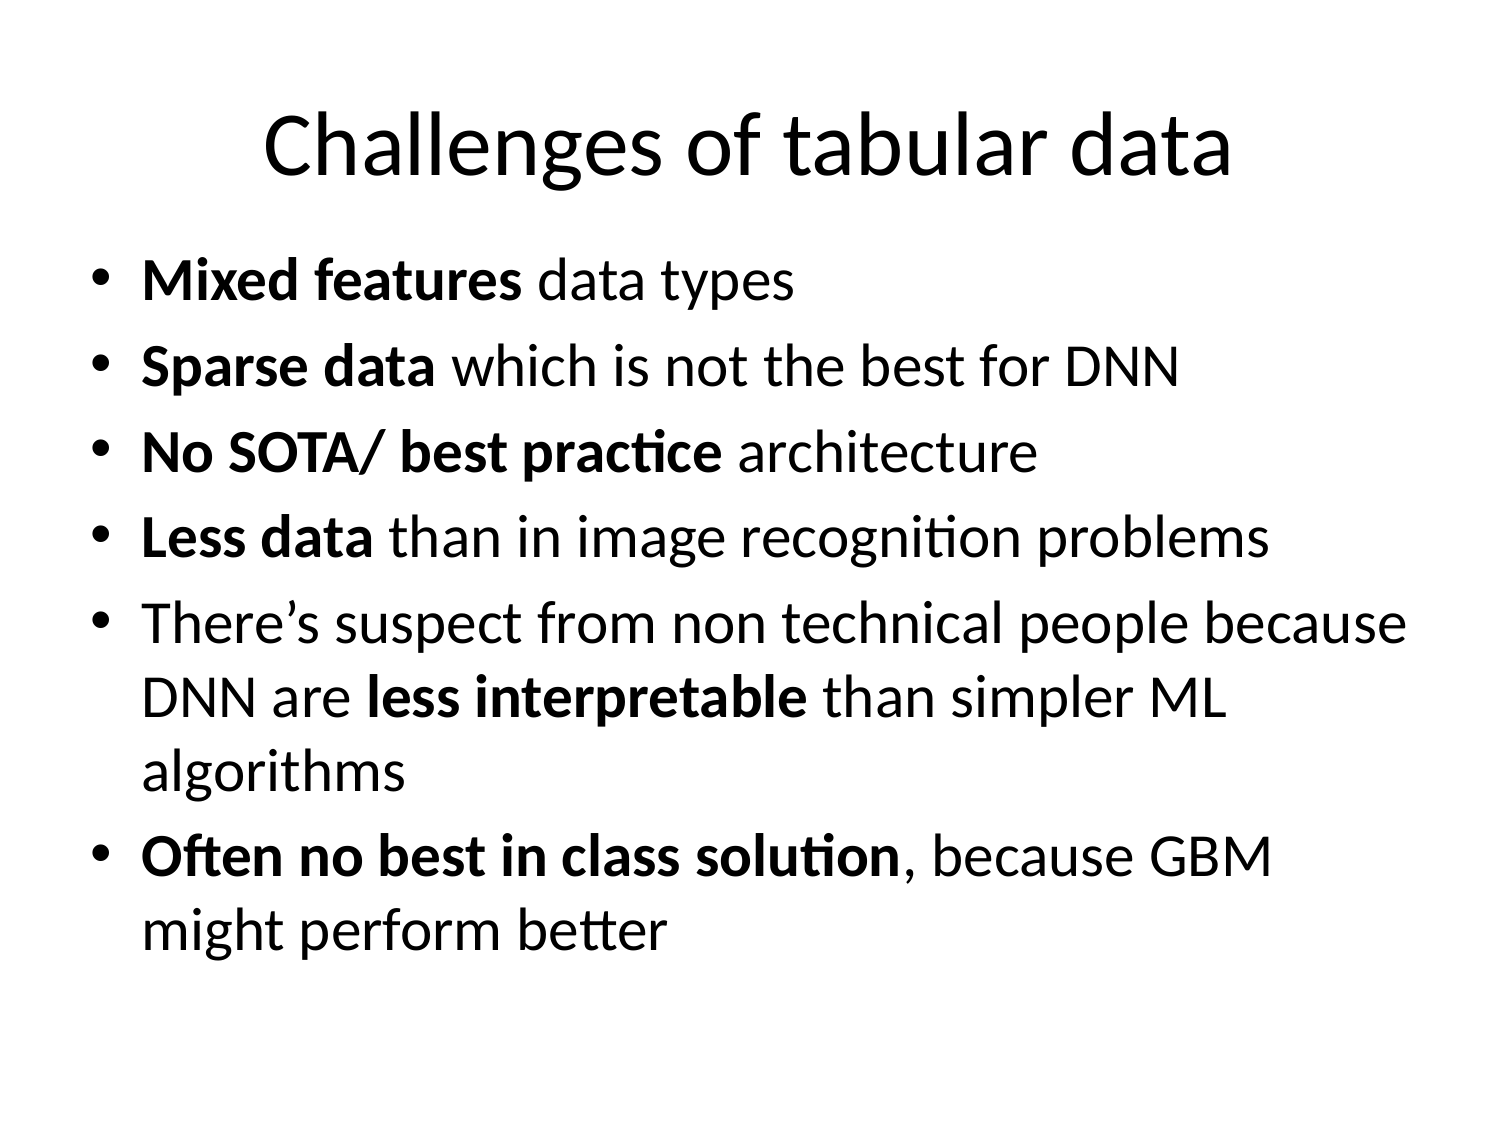

# Challenges of tabular data
Mixed features data types
Sparse data which is not the best for DNN
No SOTA/ best practice architecture
Less data than in image recognition problems
There’s suspect from non technical people because DNN are less interpretable than simpler ML algorithms
Often no best in class solution, because GBM might perform better